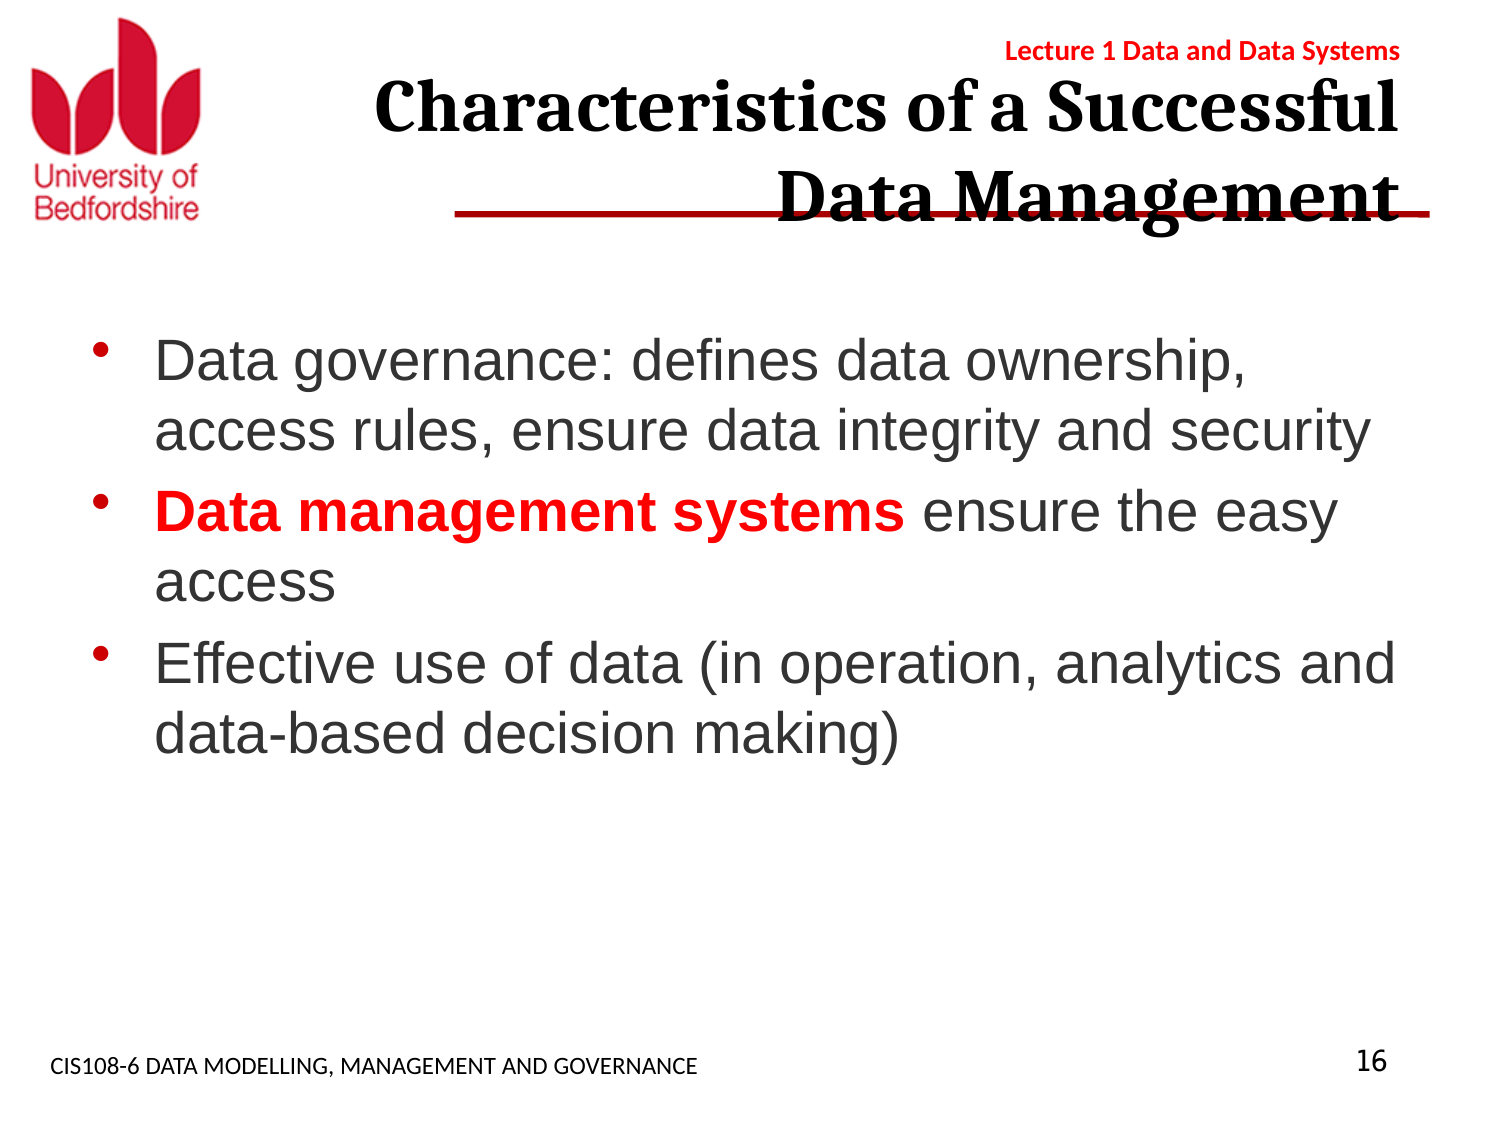

Lecture 1 Data and Data Systems
# Characteristics of a Successful Data Management
Data governance: defines data ownership, access rules, ensure data integrity and security
Data management systems ensure the easy access
Effective use of data (in operation, analytics and data-based decision making)

CIS108-6 DATA MODELLING, MANAGEMENT AND GOVERNANCE